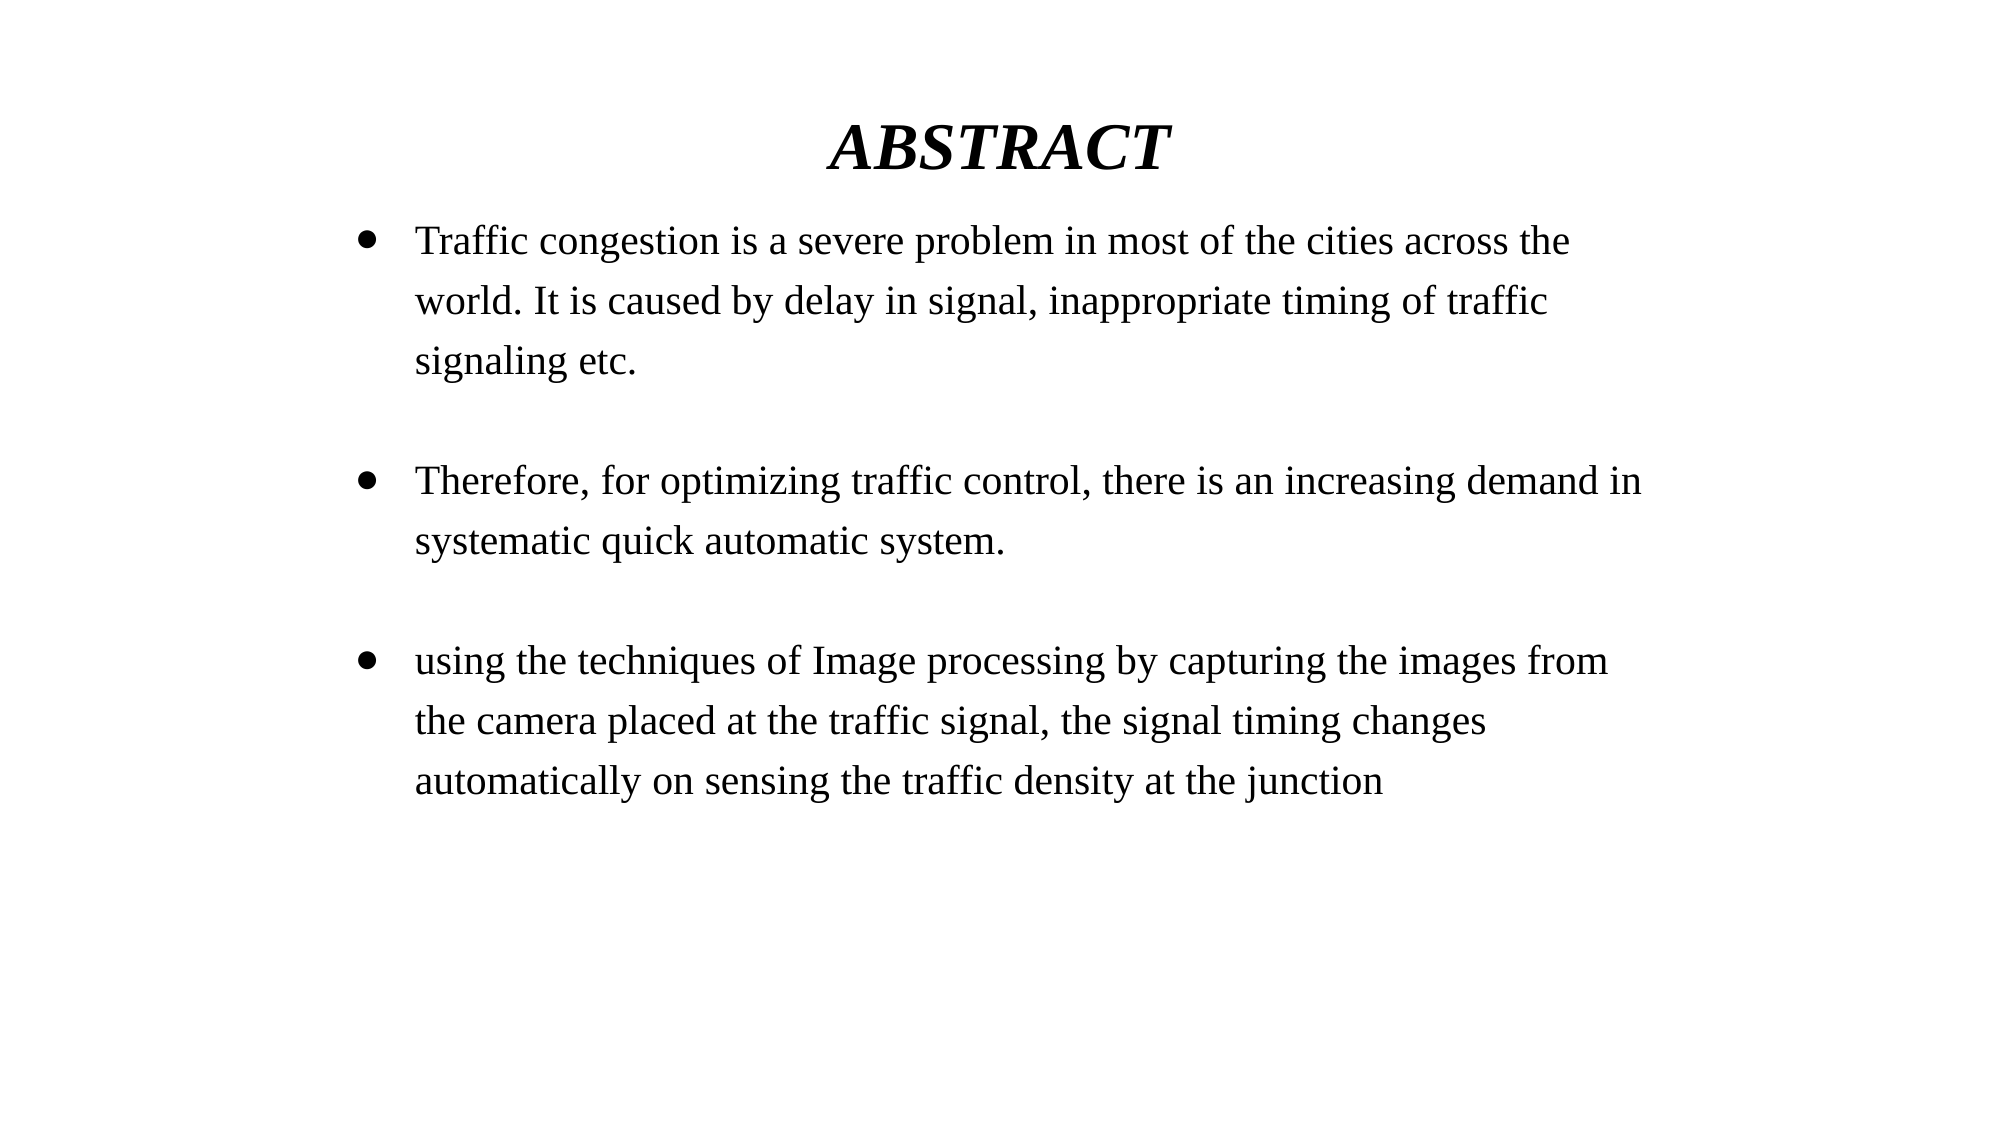

# Abstract
Traffic congestion is a severe problem in most of the cities across the world. It is caused by delay in signal, inappropriate timing of traffic signaling etc.

Therefore, for optimizing traffic control, there is an increasing demand in systematic quick automatic system.

using the techniques of Image processing by capturing the images from the camera placed at the traffic signal, the signal timing changes automatically on sensing the traffic density at the junction